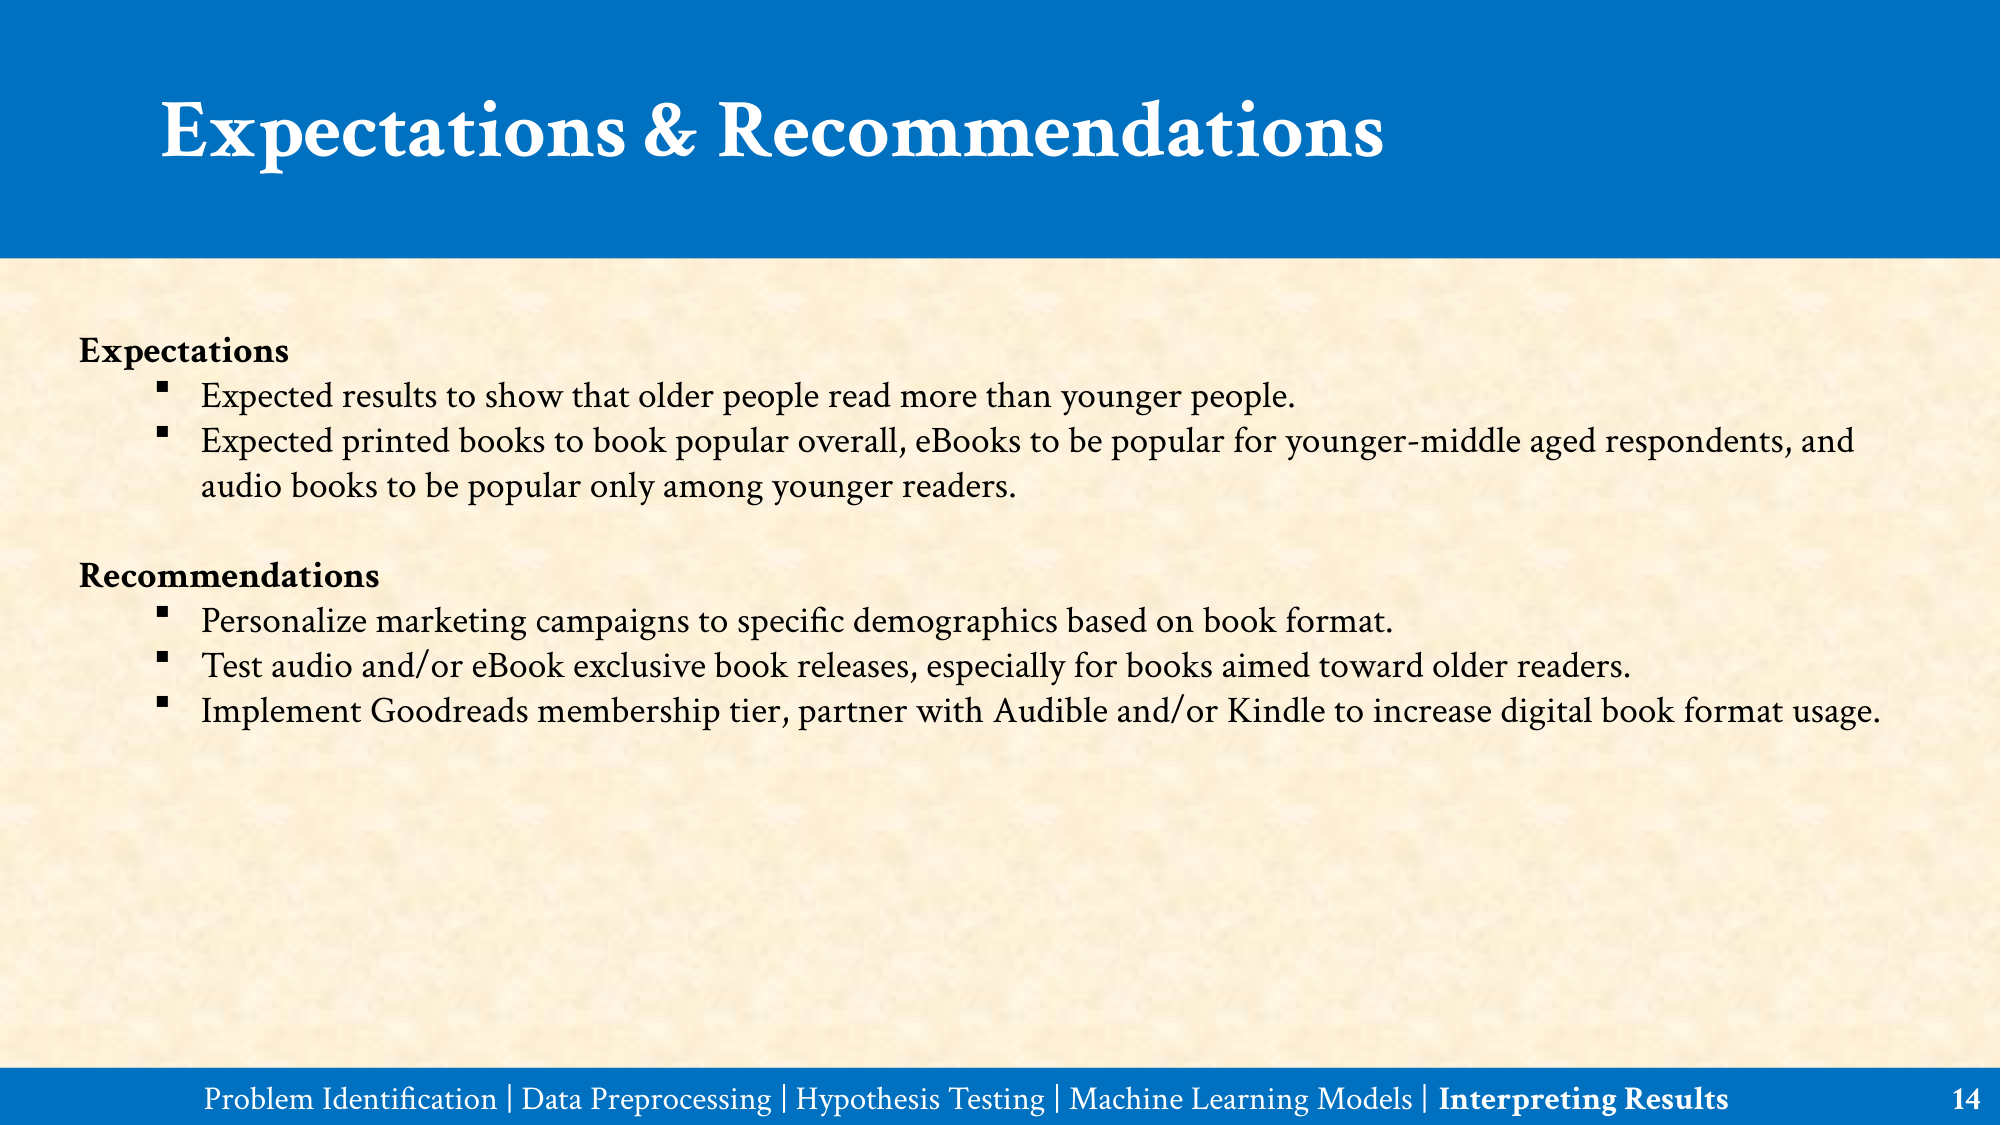

# Expectations & Recommendations
Expectations
Expected results to show that older people read more than younger people.
Expected printed books to book popular overall, eBooks to be popular for younger-middle aged respondents, and audio books to be popular only among younger readers.

Recommendations
Personalize marketing campaigns to specific demographics based on book format.
Test audio and/or eBook exclusive book releases, especially for books aimed toward older readers.
Implement Goodreads membership tier, partner with Audible and/or Kindle to increase digital book format usage.
Problem Identification | Data Preprocessing | Hypothesis Testing | Machine Learning Models | Interpreting Results
Problem Identification | Data Preprocessing | Hypothesis Testing | Machine Learning Models | Interpreting Results
14